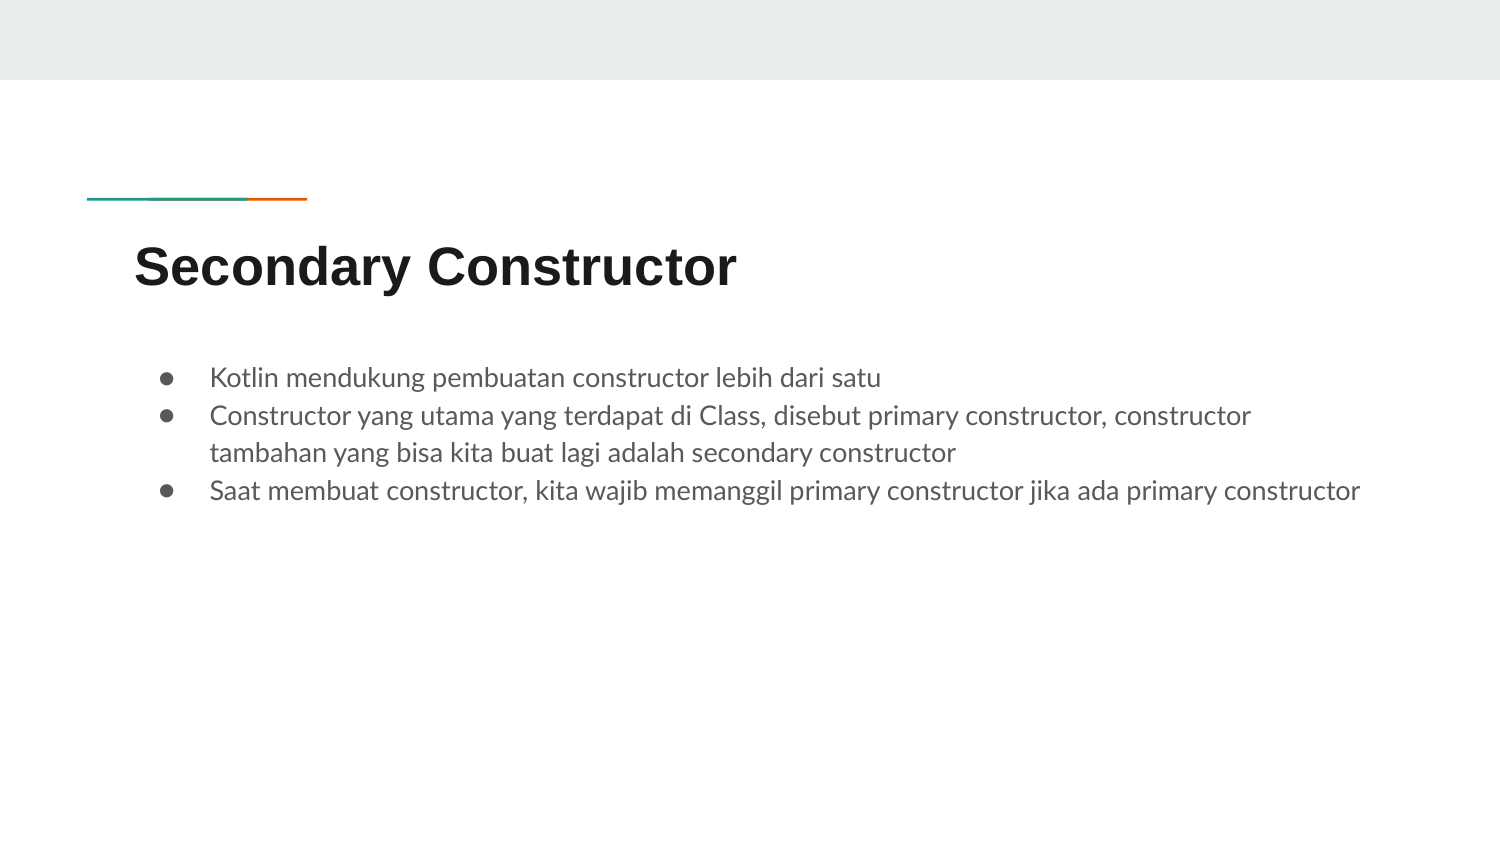

# Secondary Constructor
Kotlin mendukung pembuatan constructor lebih dari satu
Constructor yang utama yang terdapat di Class, disebut primary constructor, constructor tambahan yang bisa kita buat lagi adalah secondary constructor
Saat membuat constructor, kita wajib memanggil primary constructor jika ada primary constructor